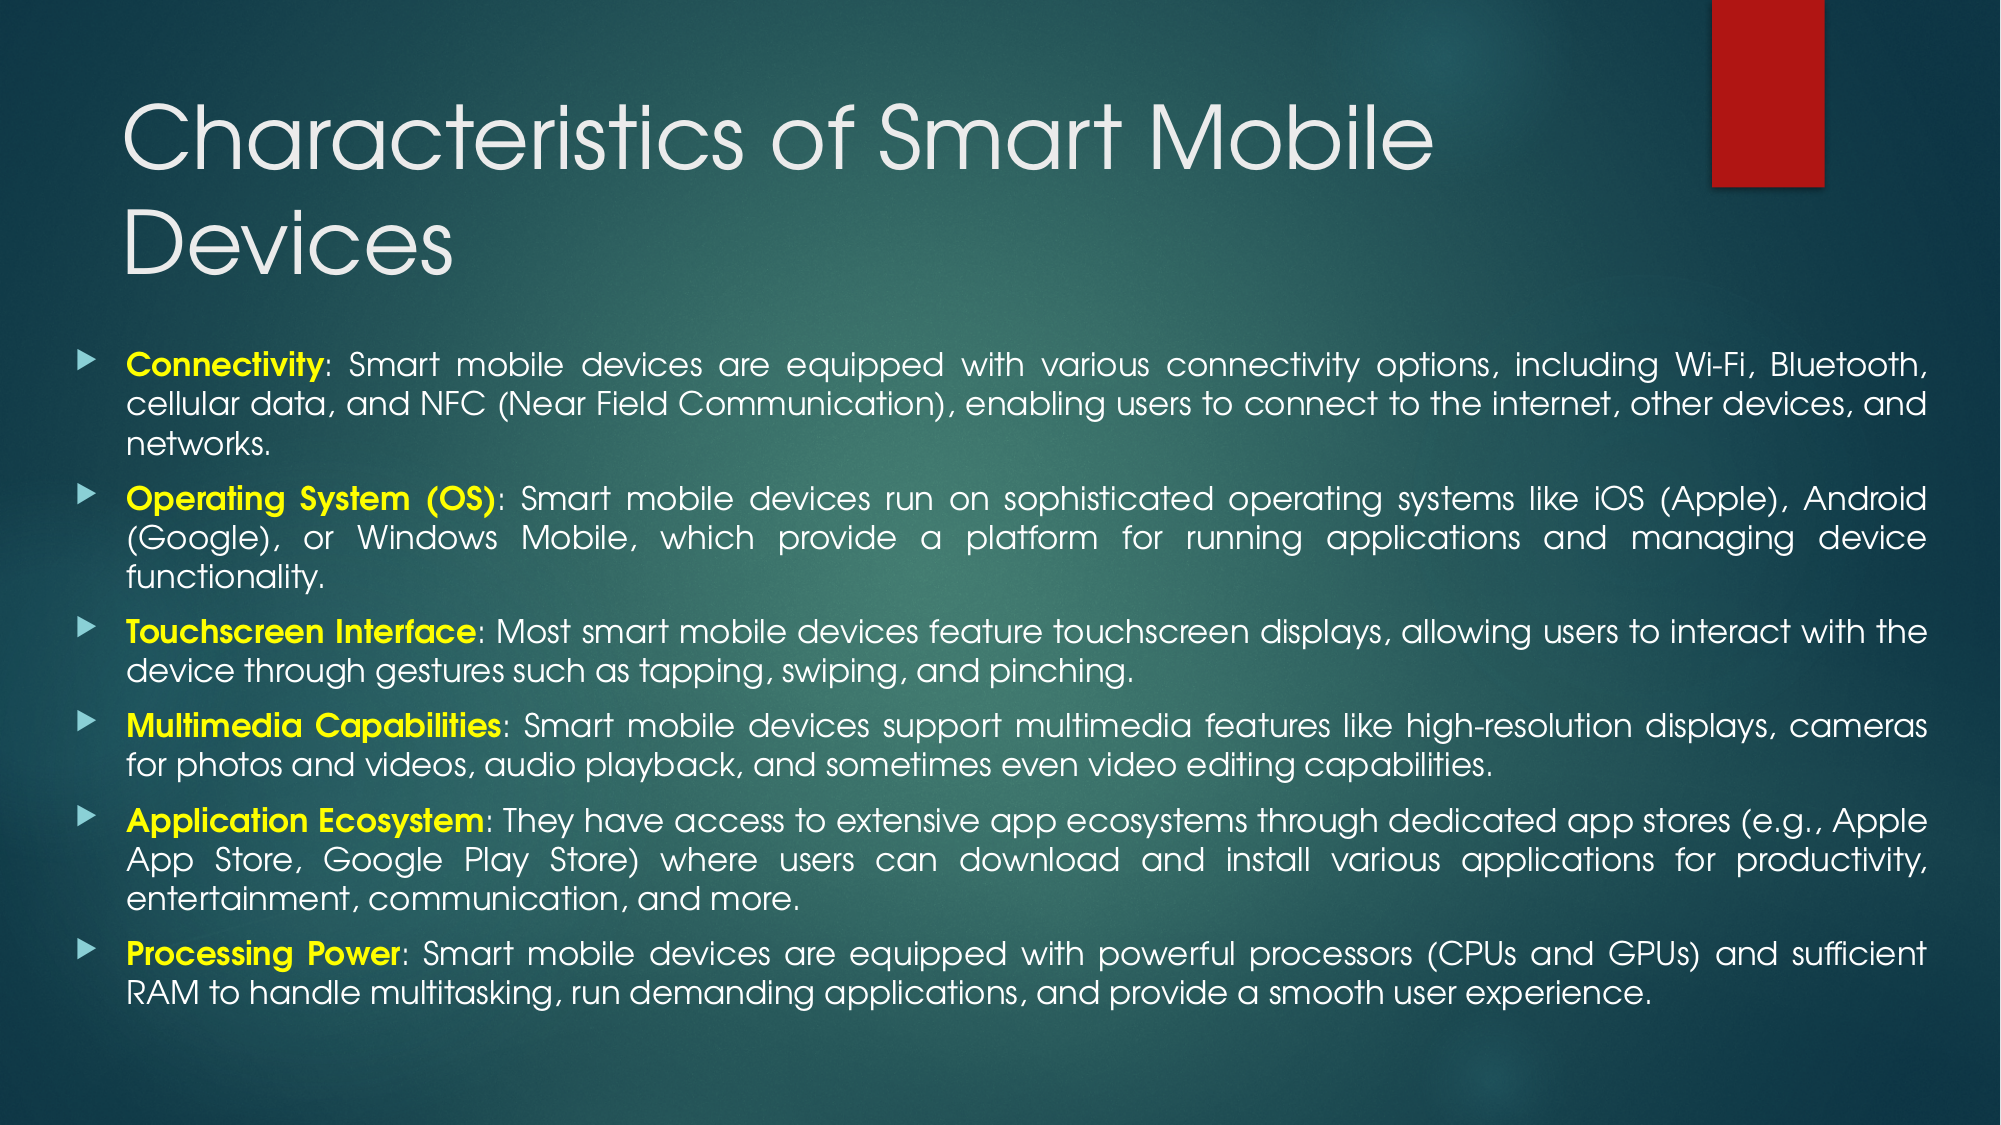

# Characteristics of Smart Mobile Devices
Connectivity: Smart mobile devices are equipped with various connectivity options, including Wi-Fi, Bluetooth, cellular data, and NFC (Near Field Communication), enabling users to connect to the internet, other devices, and networks.
Operating System (OS): Smart mobile devices run on sophisticated operating systems like iOS (Apple), Android (Google), or Windows Mobile, which provide a platform for running applications and managing device functionality.
Touchscreen Interface: Most smart mobile devices feature touchscreen displays, allowing users to interact with the device through gestures such as tapping, swiping, and pinching.
Multimedia Capabilities: Smart mobile devices support multimedia features like high-resolution displays, cameras for photos and videos, audio playback, and sometimes even video editing capabilities.
Application Ecosystem: They have access to extensive app ecosystems through dedicated app stores (e.g., Apple App Store, Google Play Store) where users can download and install various applications for productivity, entertainment, communication, and more.
Processing Power: Smart mobile devices are equipped with powerful processors (CPUs and GPUs) and sufficient RAM to handle multitasking, run demanding applications, and provide a smooth user experience.